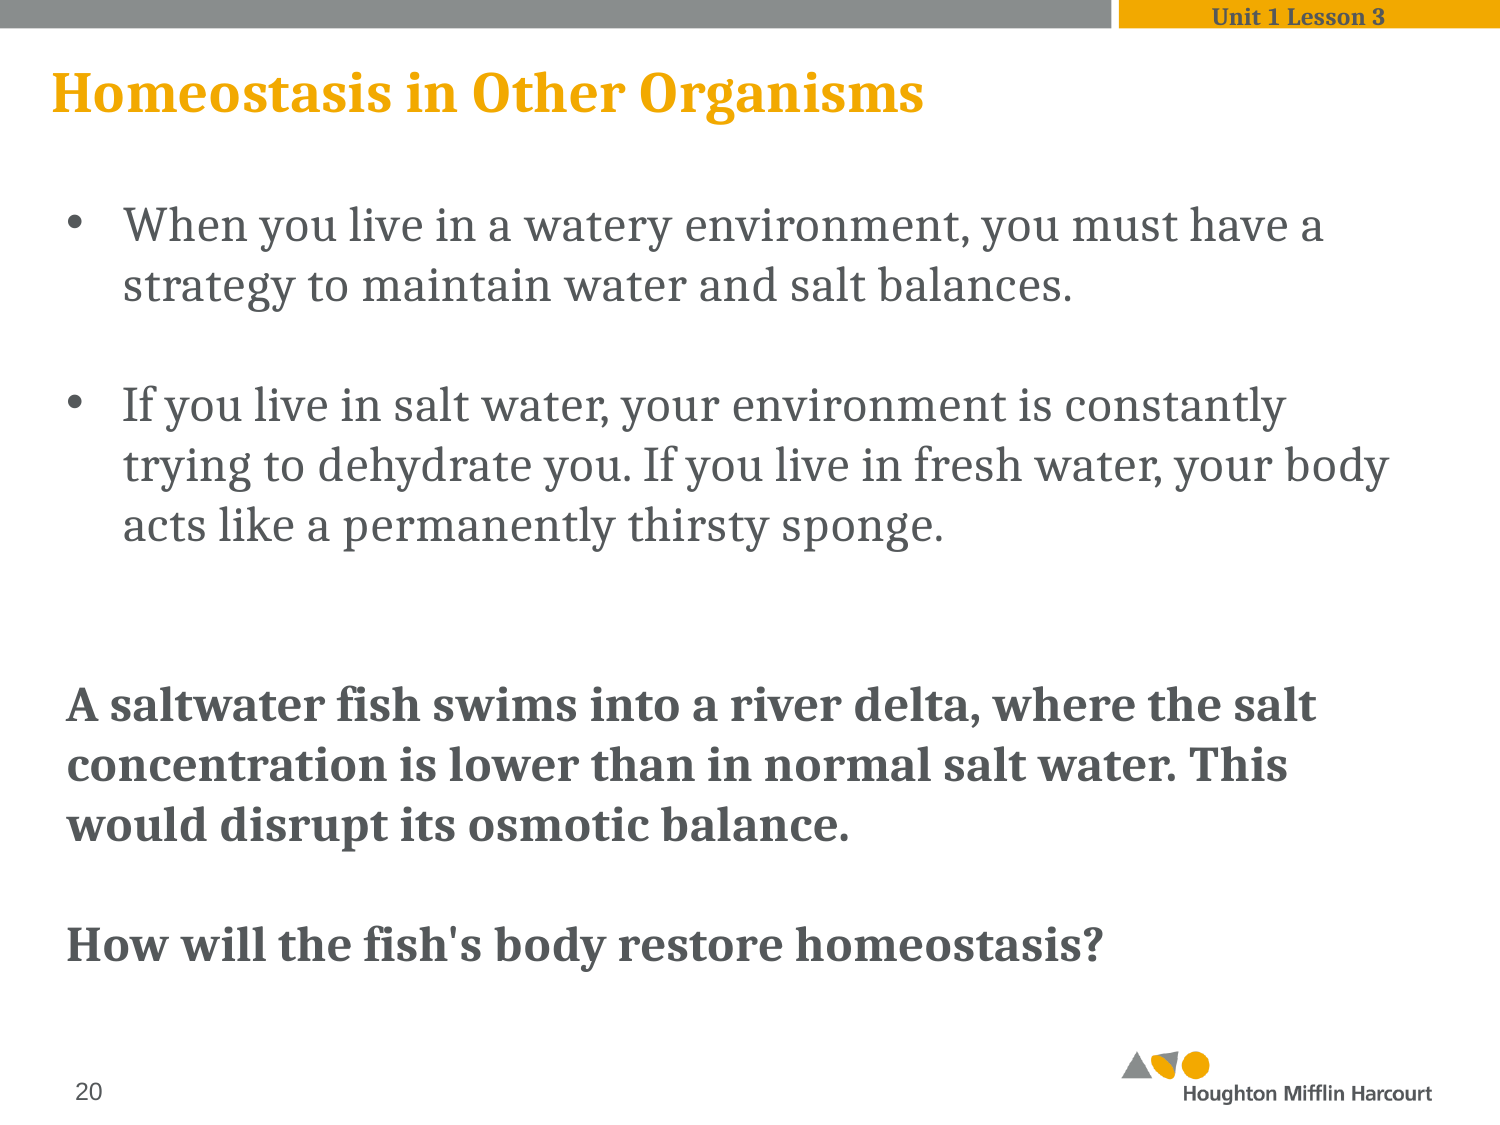

Unit 1 Lesson 3
# Homeostasis in Other Organisms
When you live in a watery environment, you must have a strategy to maintain water and salt balances.

If you live in salt water, your environment is constantly trying to dehydrate you. If you live in fresh water, your body acts like a permanently thirsty sponge.

A saltwater fish swims into a river delta, where the salt concentration is lower than in normal salt water. This would disrupt its osmotic balance.

How will the fish's body restore homeostasis?
20